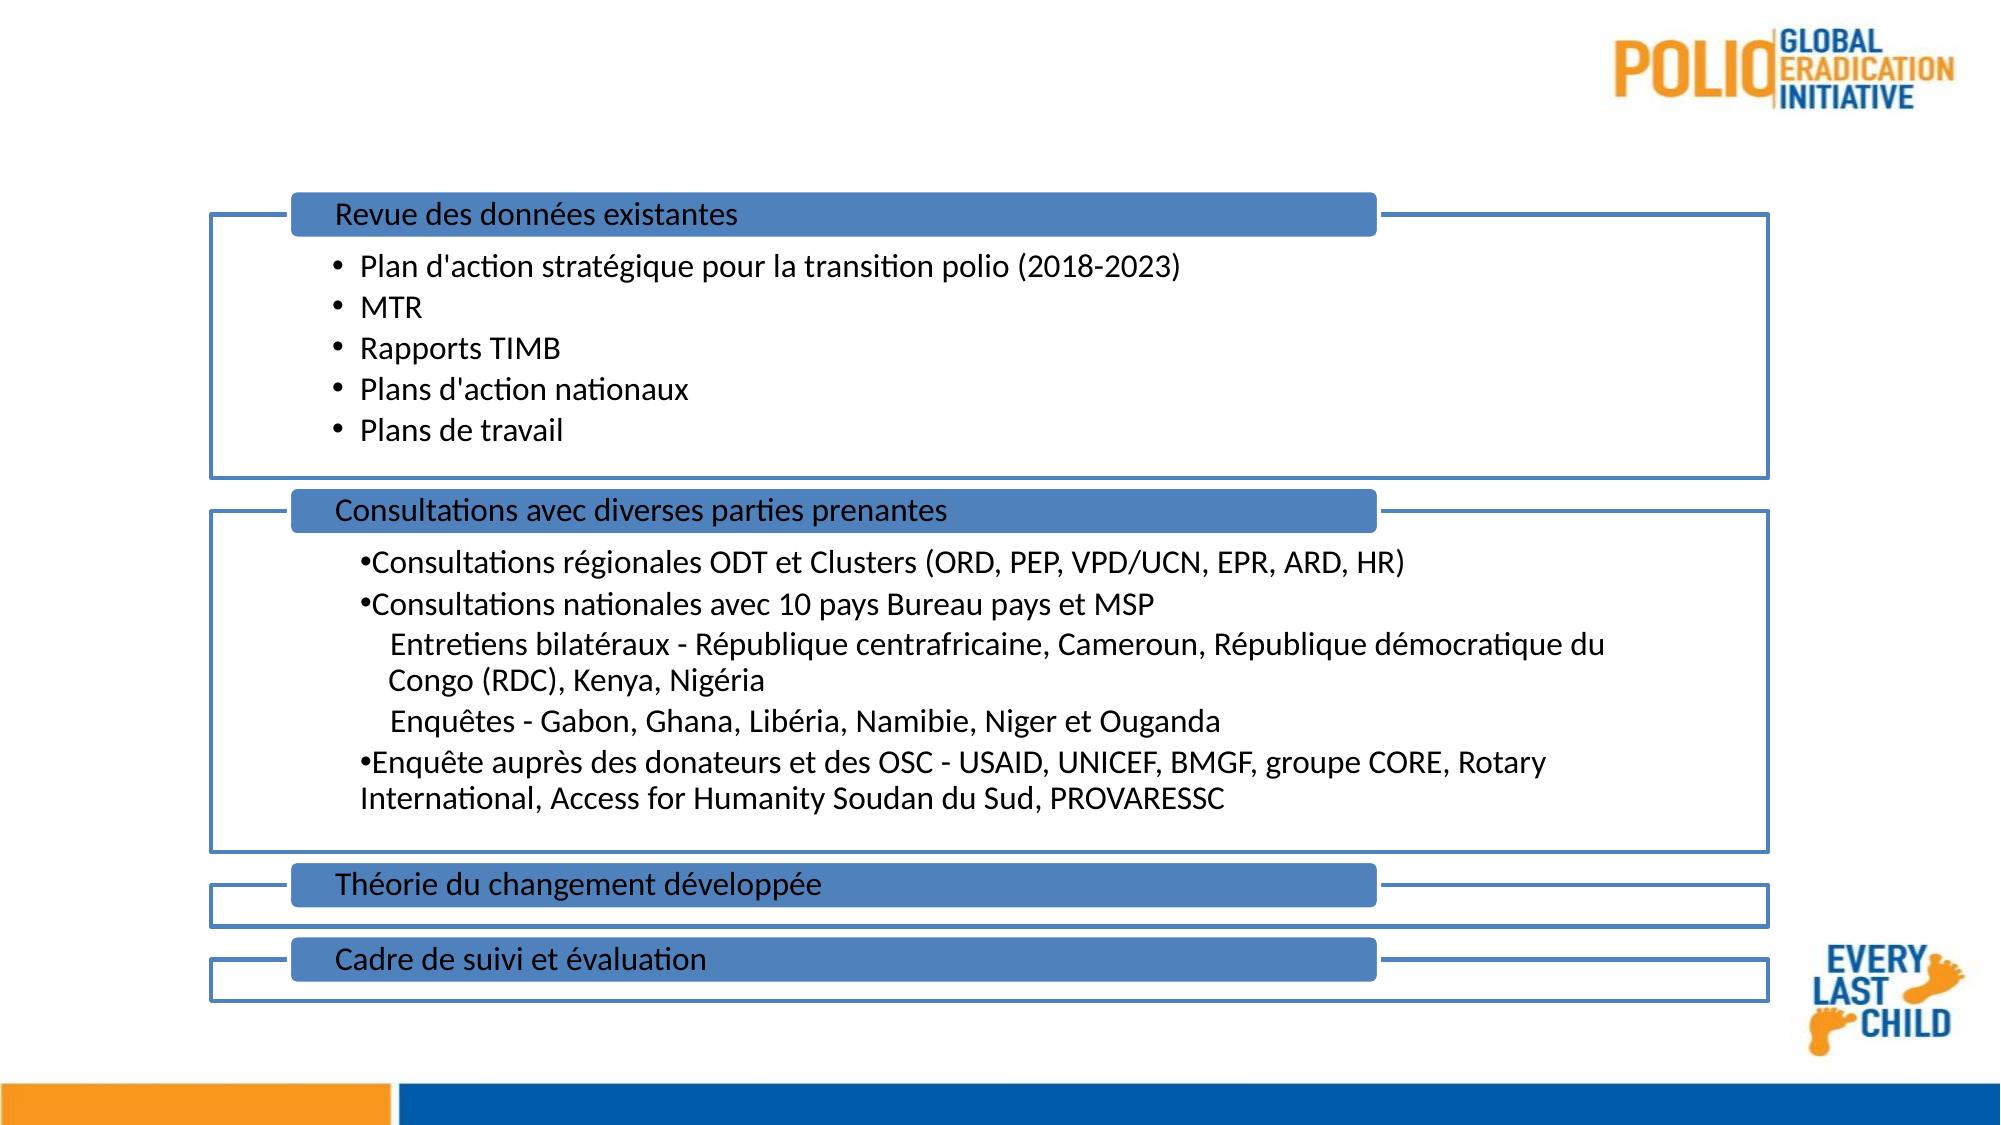

# Processus d'élaboration du plan stratégique régional
Plan d'action stratégique pour la transition polio (2018-2023)
MTR
Rapports TIMB
Plans d'action nationaux
Plans de travail
Revue des données existantes
Consultations régionales ODT et Clusters (ORD, PEP, VPD/UCN, EPR, ARD, HR)
Consultations nationales avec 10 pays Bureau pays et MSP
    Entretiens bilatéraux - République centrafricaine, Cameroun, République démocratique du Congo (RDC), Kenya, Nigéria
    Enquêtes - Gabon, Ghana, Libéria, Namibie, Niger et Ouganda
Enquête auprès des donateurs et des OSC - USAID, UNICEF, BMGF, groupe CORE, Rotary International, Access for Humanity Soudan du Sud, PROVARESSC
Consultations avec diverses parties prenantes
Théorie du changement développée
Cadre de suivi et évaluation